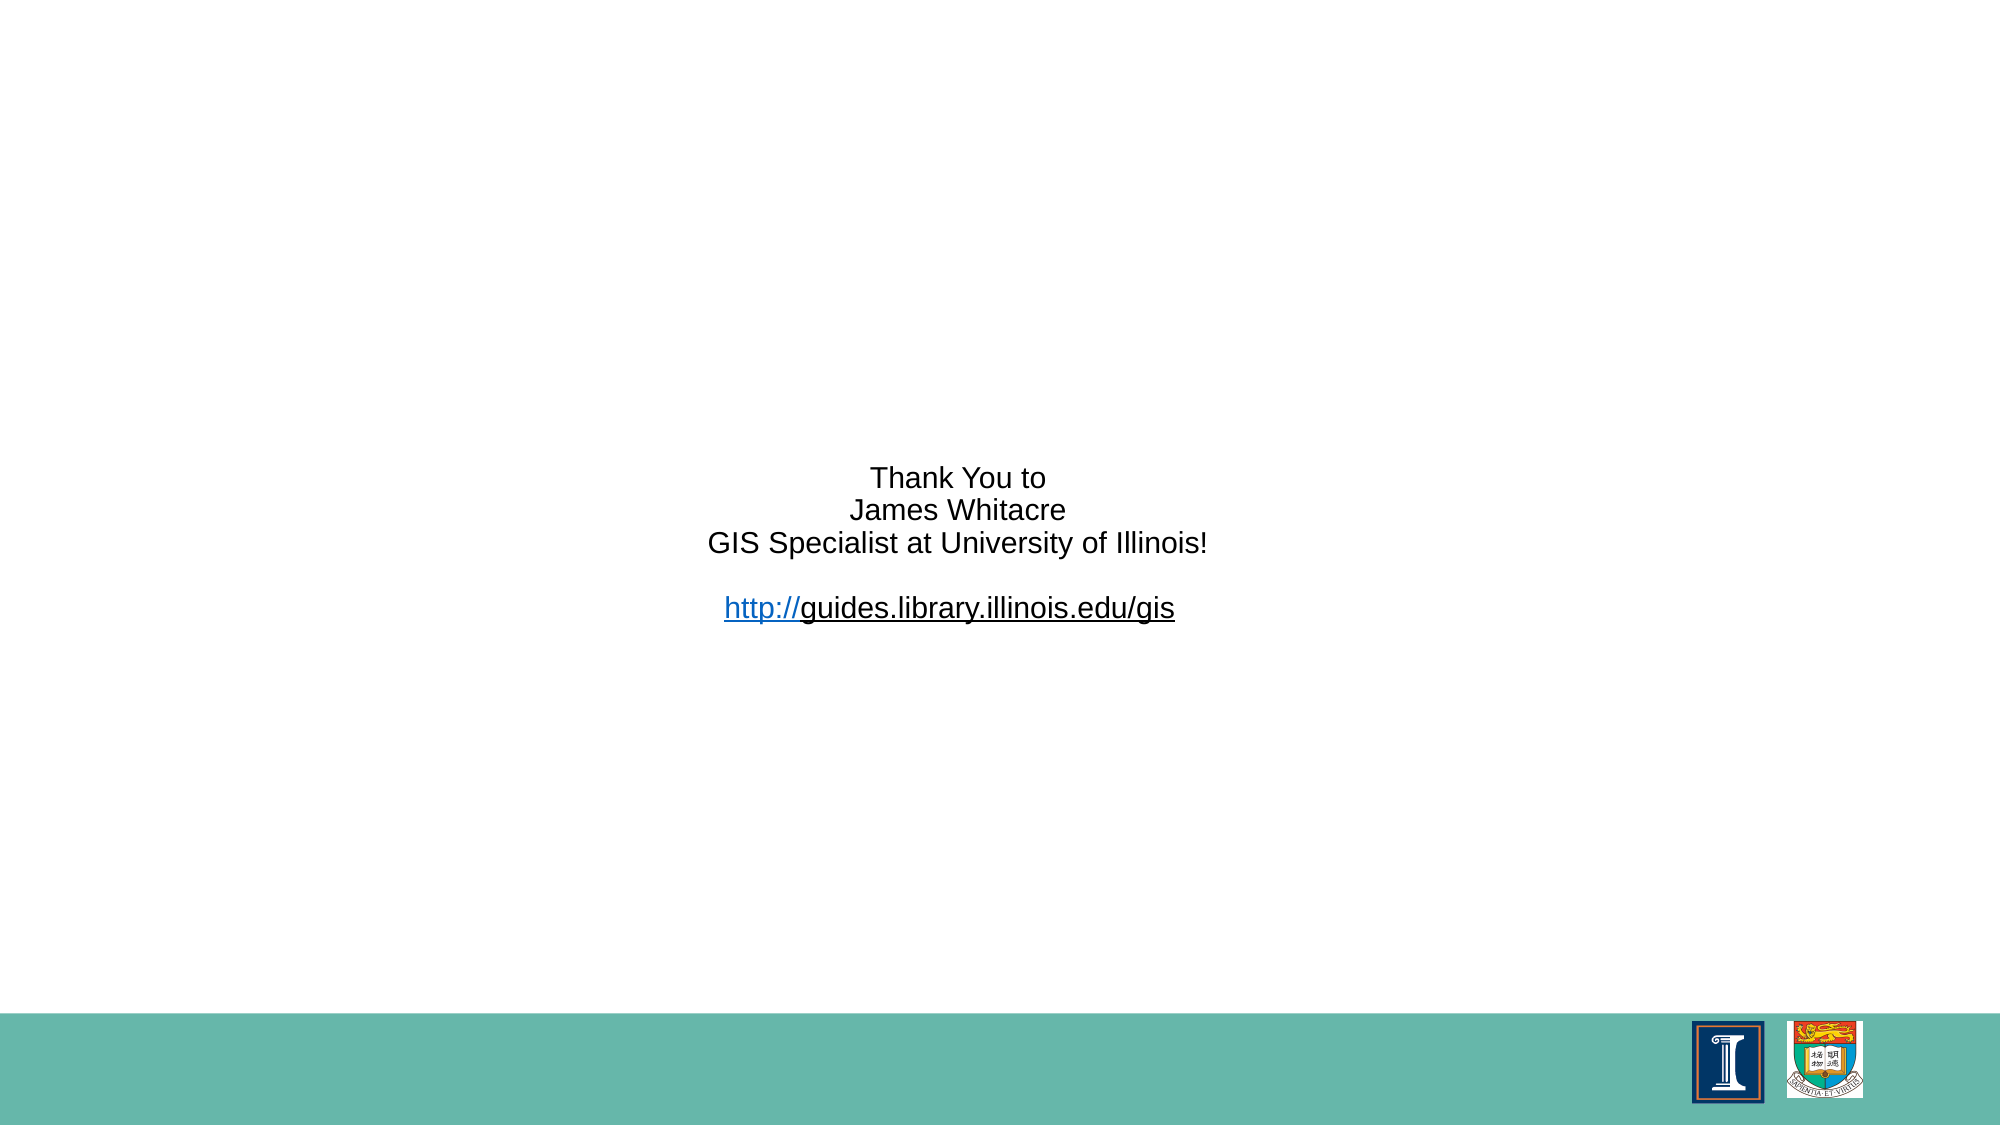

# Thank You to James Whitacre GIS Specialist at University of Illinois! http://guides.library.illinois.edu/gis